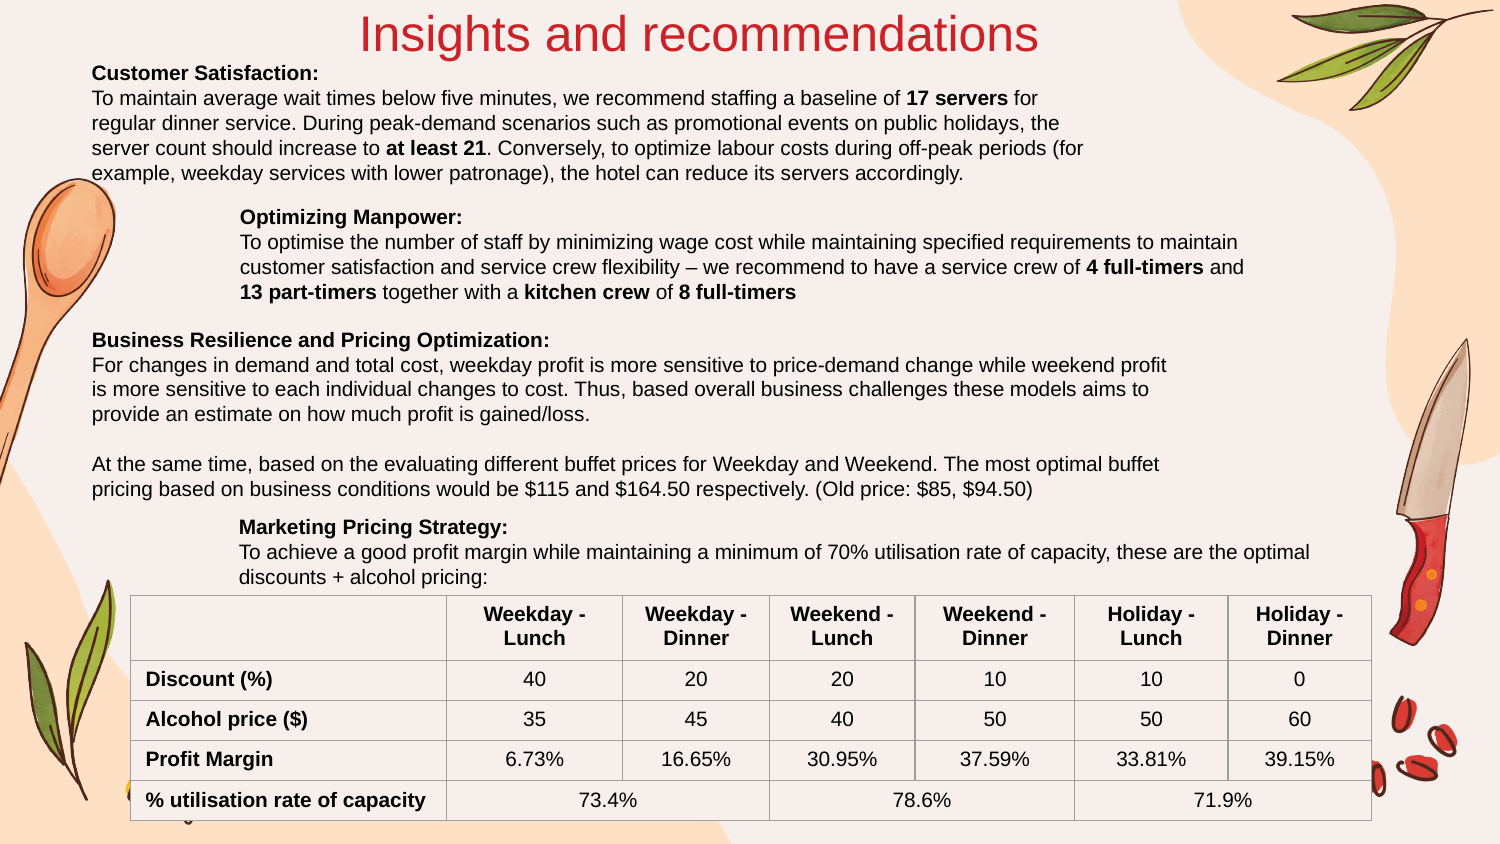

# Insights and recommendations
Customer Satisfaction:
To maintain average wait times below five minutes, we recommend staffing a baseline of 17 servers for regular dinner service. During peak‐demand scenarios such as promotional events on public holidays, the server count should increase to at least 21. Conversely, to optimize labour costs during off-peak periods (for example, weekday services with lower patronage), the hotel can reduce its servers accordingly.
Optimizing Manpower:
To optimise the number of staff by minimizing wage cost while maintaining specified requirements to maintain customer satisfaction and service crew flexibility – we recommend to have a service crew of 4 full-timers and 13 part-timers together with a kitchen crew of 8 full-timers
Business Resilience and Pricing Optimization:
For changes in demand and total cost, weekday profit is more sensitive to price-demand change while weekend profit is more sensitive to each individual changes to cost. Thus, based overall business challenges these models aims to provide an estimate on how much profit is gained/loss.

At the same time, based on the evaluating different buffet prices for Weekday and Weekend. The most optimal buffet pricing based on business conditions would be $115 and $164.50 respectively. (Old price: $85, $94.50)
Marketing Pricing Strategy:
To achieve a good profit margin while maintaining a minimum of 70% utilisation rate of capacity, these are the optimal discounts + alcohol pricing:
|  | Weekday - Lunch | Weekday - Dinner | Weekend - Lunch | Weekend - Dinner | Holiday - Lunch | Holiday - Dinner |
| --- | --- | --- | --- | --- | --- | --- |
| Discount (%) | 40 | 20 | 20 | 10 | 10 | 0 |
| Alcohol price ($) | 35 | 45 | 40 | 50 | 50 | 60 |
| Profit Margin | 6.73% | 16.65% | 30.95% | 37.59% | 33.81% | 39.15% |
| % utilisation rate of capacity | 73.4% |  | 78.6% |  | 71.9% |  |